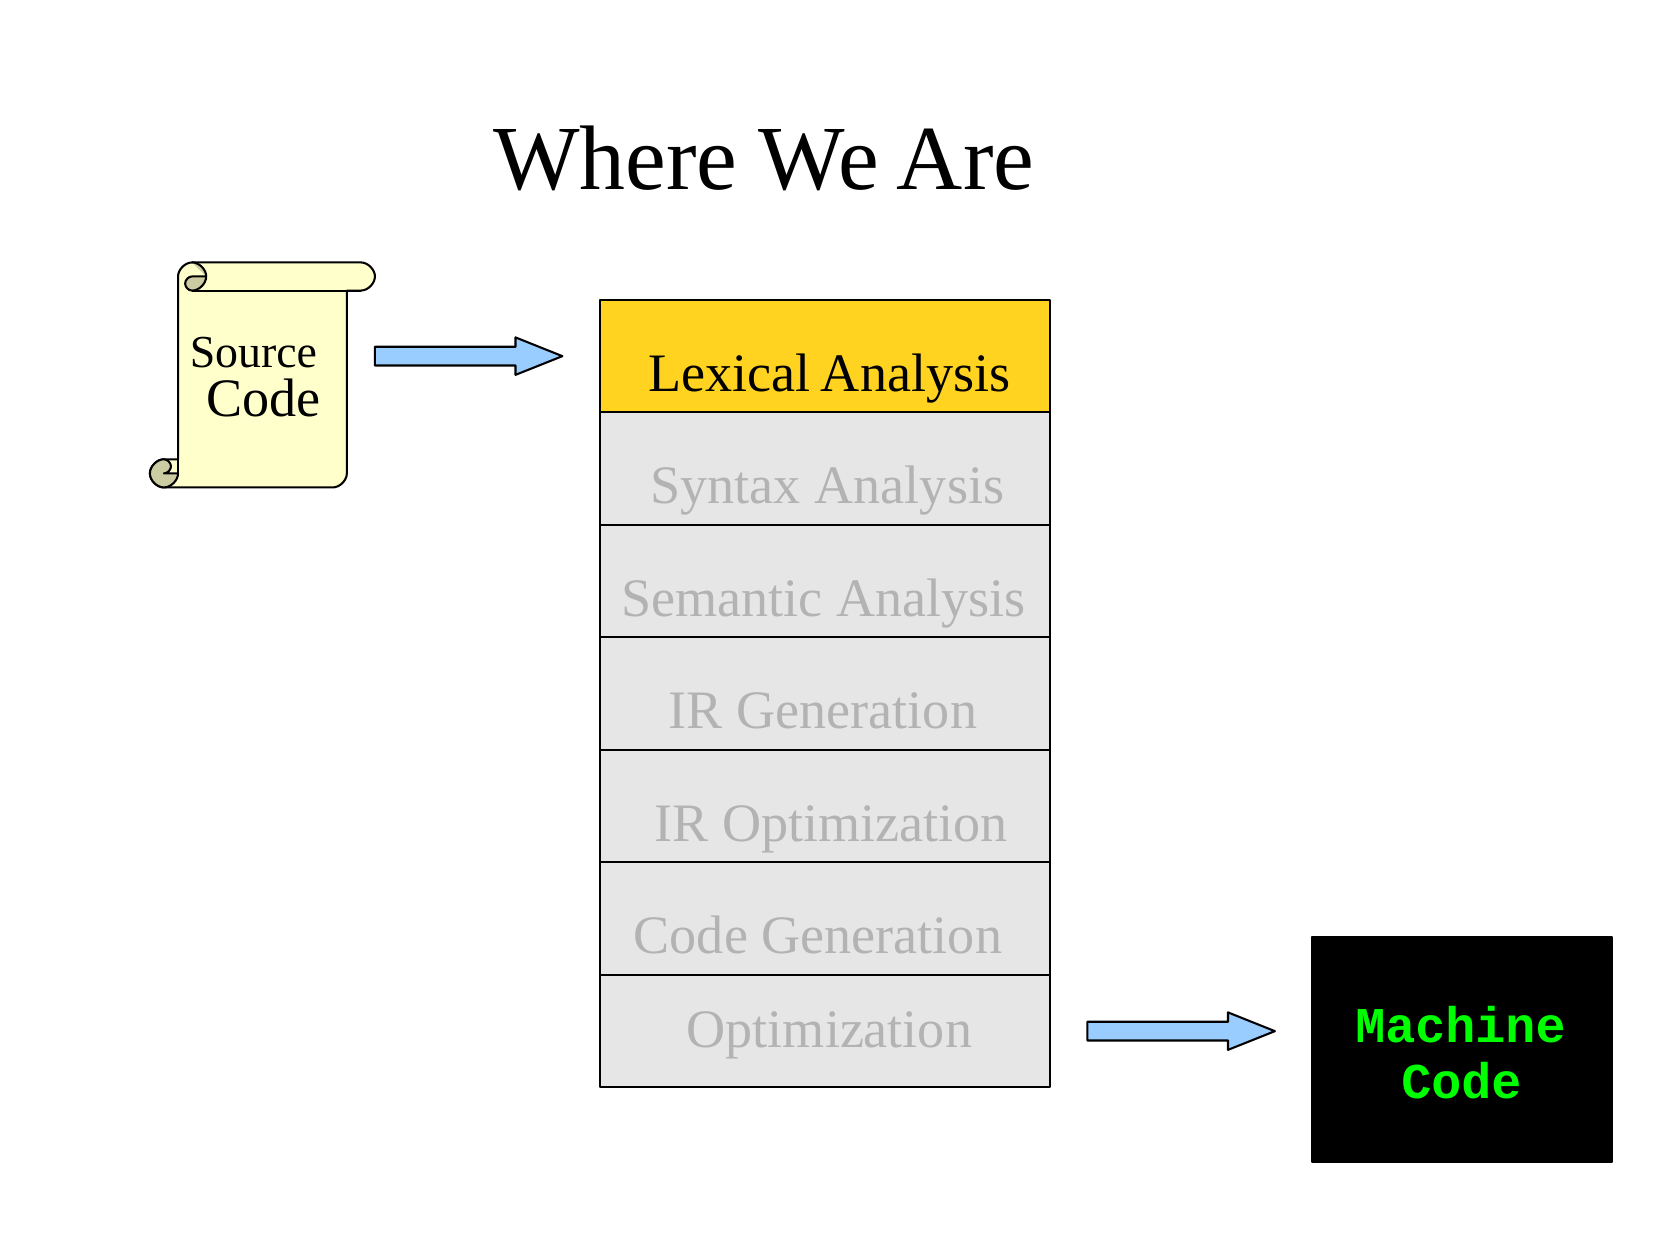

Where We Are

Source
	Code

		Lexical Analysis

			Syntax Analysis

Semantic Analysis

					IR Generation

				IR Optimization

	Code Generation

Machine
	Code
Optimization